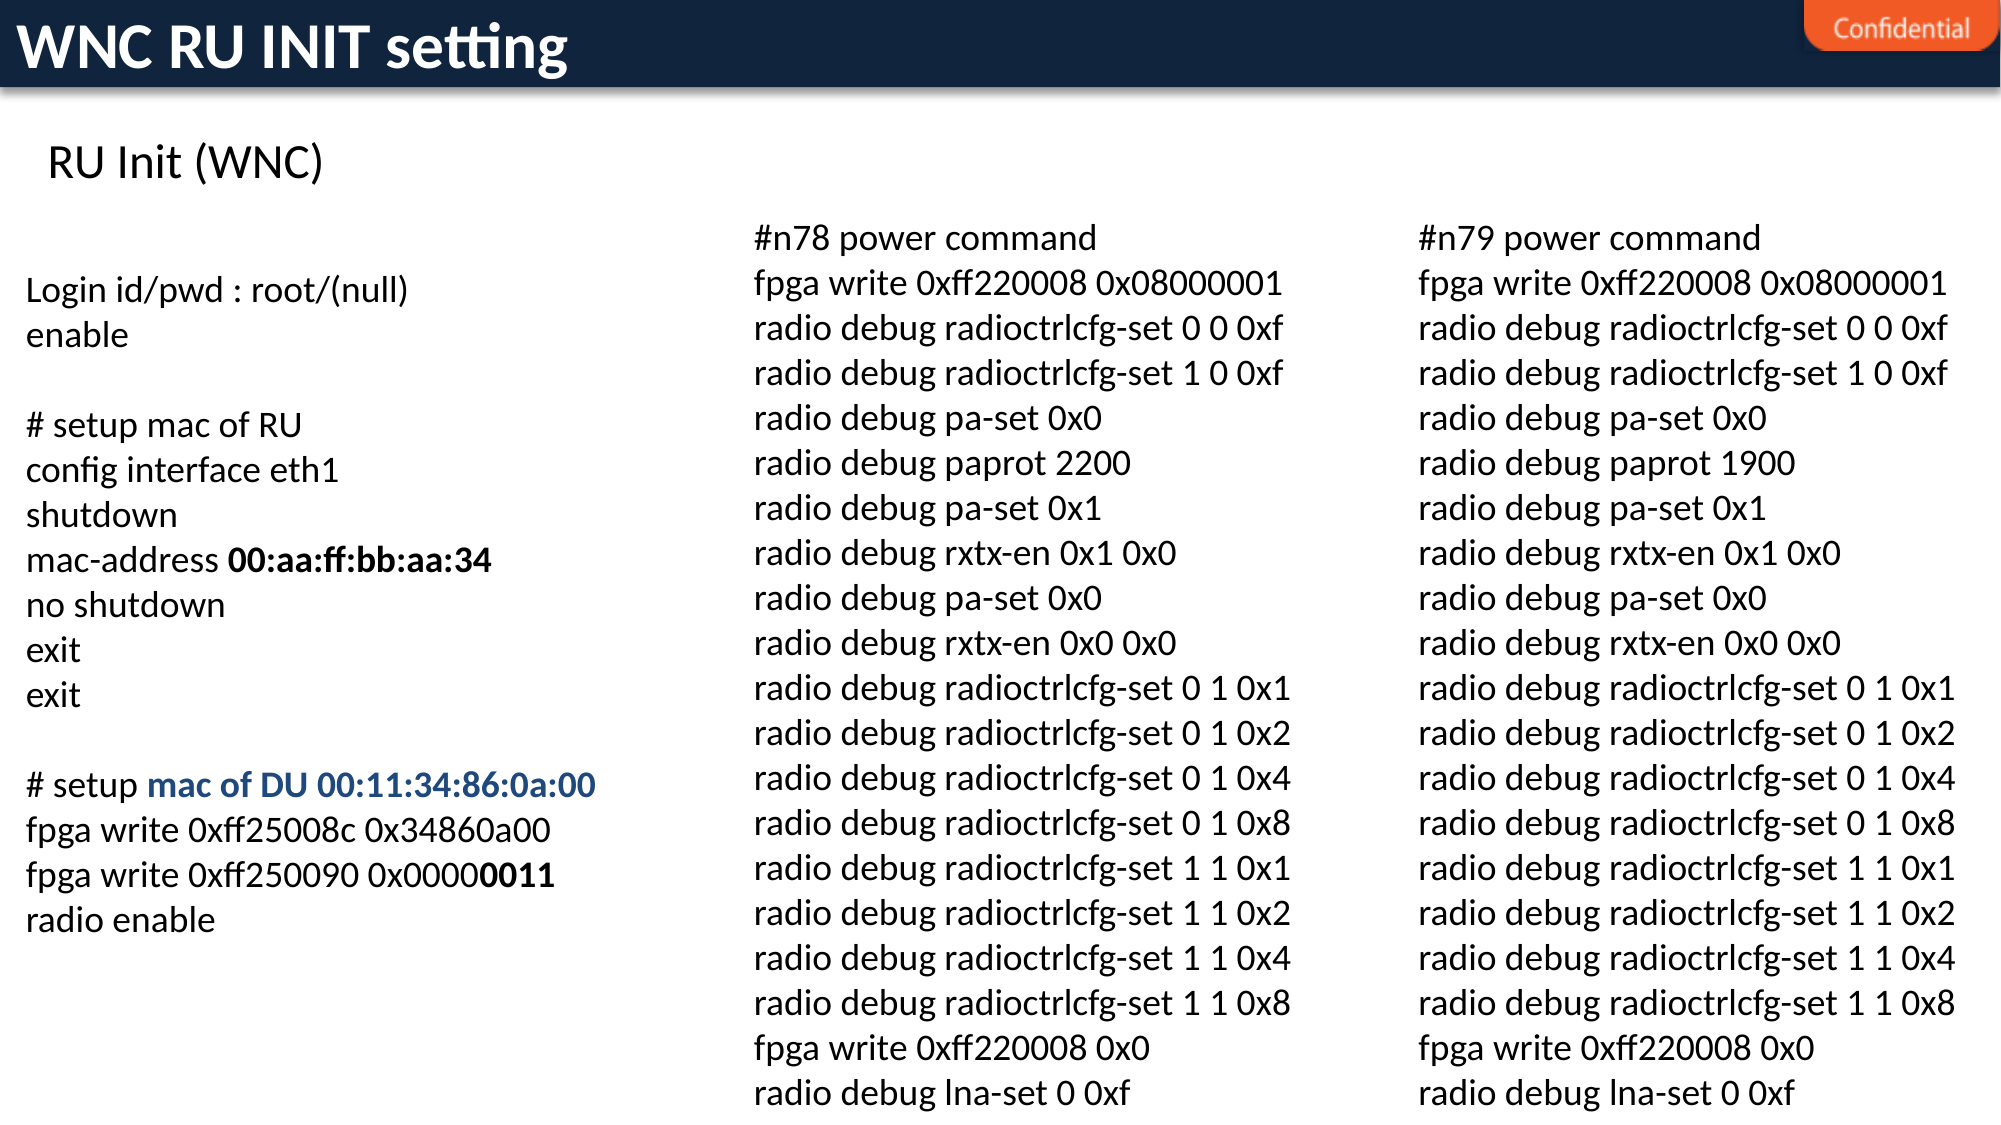

# WNC RU INIT setting
RU Init (WNC)

#n78 power command
fpga write 0xff220008 0x08000001
radio debug radioctrlcfg-set 0 0 0xf
radio debug radioctrlcfg-set 1 0 0xf
radio debug pa-set 0x0
radio debug paprot 2200
radio debug pa-set 0x1
radio debug rxtx-en 0x1 0x0
radio debug pa-set 0x0
radio debug rxtx-en 0x0 0x0
radio debug radioctrlcfg-set 0 1 0x1
radio debug radioctrlcfg-set 0 1 0x2
radio debug radioctrlcfg-set 0 1 0x4
radio debug radioctrlcfg-set 0 1 0x8
radio debug radioctrlcfg-set 1 1 0x1
radio debug radioctrlcfg-set 1 1 0x2
radio debug radioctrlcfg-set 1 1 0x4
radio debug radioctrlcfg-set 1 1 0x8
fpga write 0xff220008 0x0
radio debug lna-set 0 0xf
#n79 power command
fpga write 0xff220008 0x08000001
radio debug radioctrlcfg-set 0 0 0xf
radio debug radioctrlcfg-set 1 0 0xf
radio debug pa-set 0x0
radio debug paprot 1900
radio debug pa-set 0x1
radio debug rxtx-en 0x1 0x0
radio debug pa-set 0x0
radio debug rxtx-en 0x0 0x0
radio debug radioctrlcfg-set 0 1 0x1
radio debug radioctrlcfg-set 0 1 0x2
radio debug radioctrlcfg-set 0 1 0x4
radio debug radioctrlcfg-set 0 1 0x8
radio debug radioctrlcfg-set 1 1 0x1
radio debug radioctrlcfg-set 1 1 0x2
radio debug radioctrlcfg-set 1 1 0x4
radio debug radioctrlcfg-set 1 1 0x8
fpga write 0xff220008 0x0
radio debug lna-set 0 0xf
Login id/pwd : root/(null)
enable

# setup mac of RU
config interface eth1
shutdown
mac-address 00:aa:ff:bb:aa:34
no shutdown
exit
exit

# setup mac of DU 00:11:34:86:0a:00
fpga write 0xff25008c 0x34860a00
fpga write 0xff250090 0x00000011
radio enable